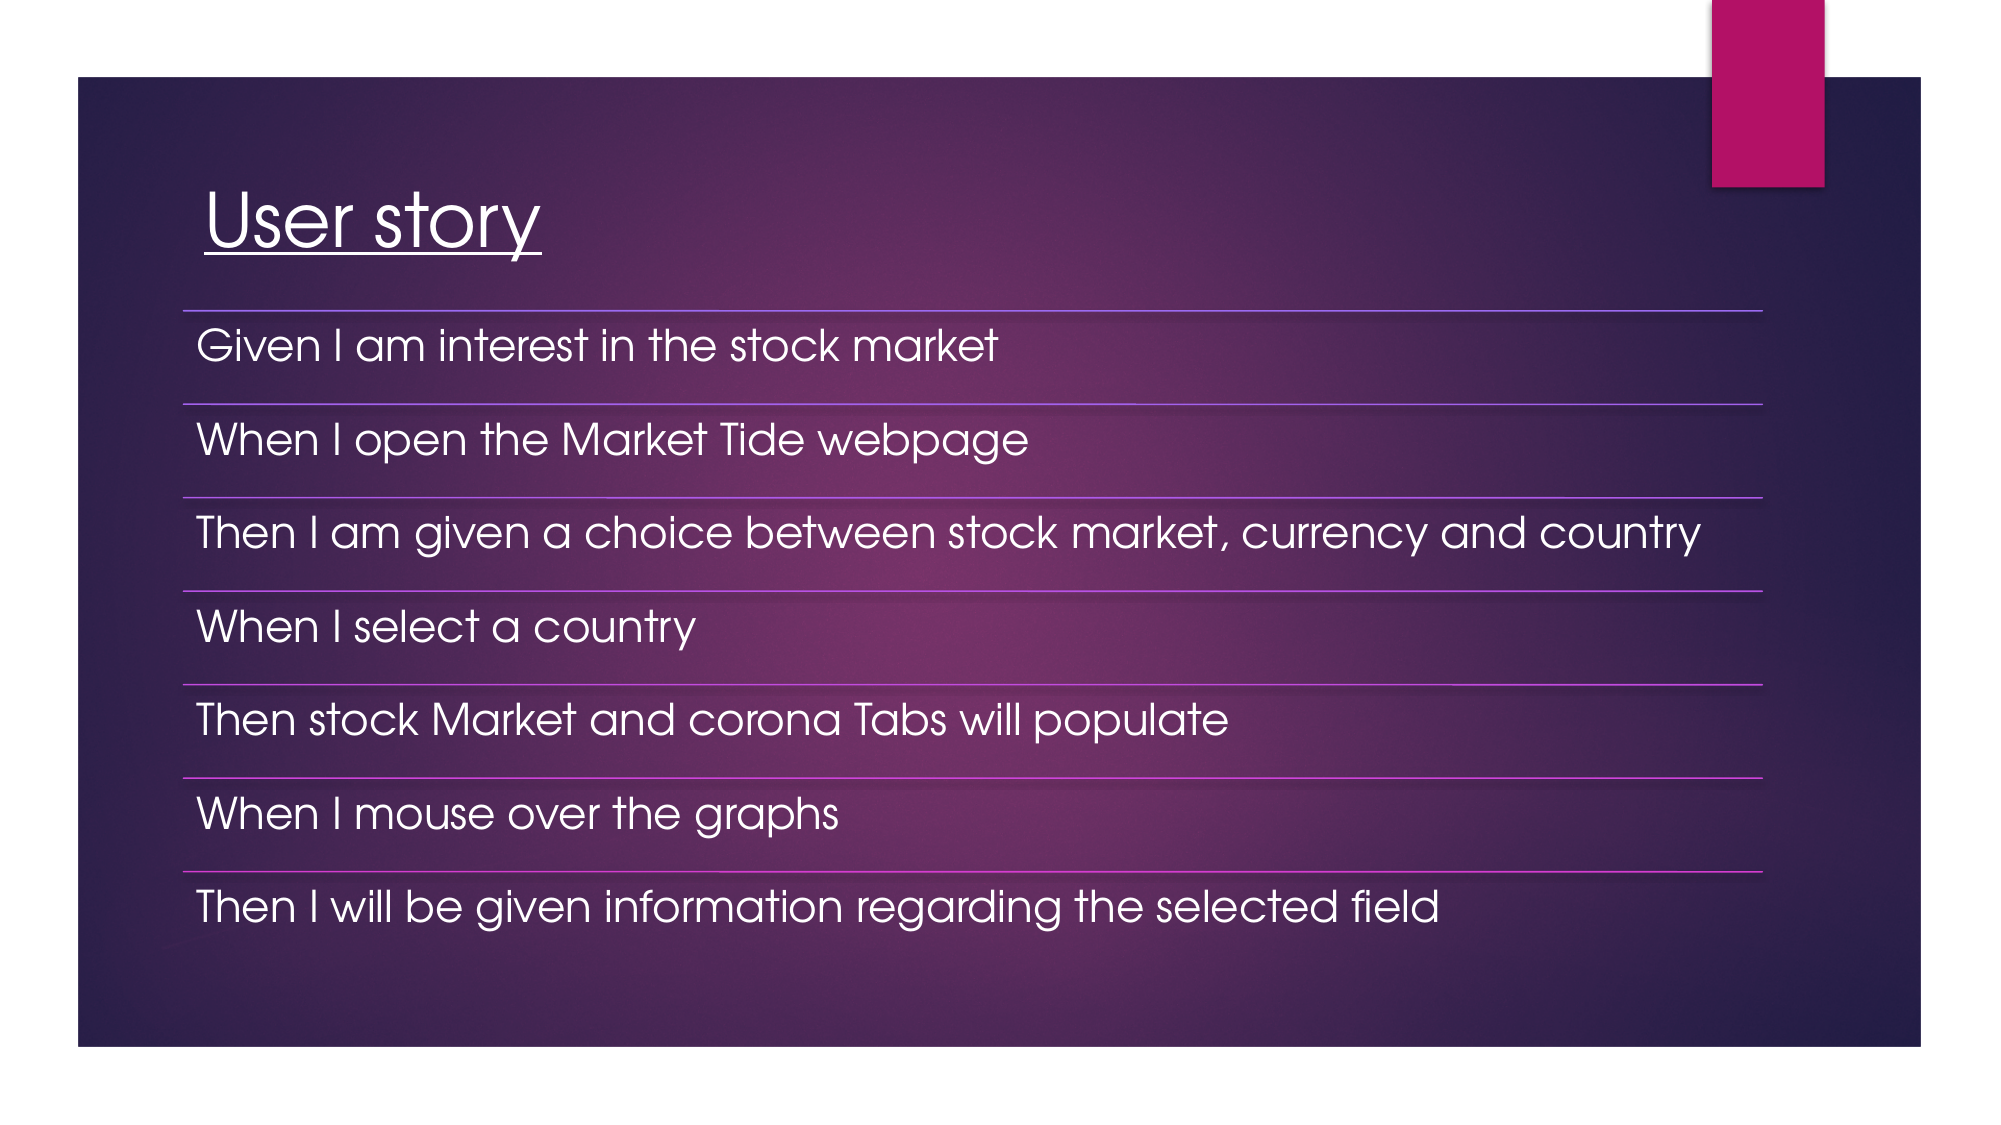

# User story
Given I am interest in the stock market
When I open the Market Tide webpage
Then I am given a choice between stock market, currency and country
When I select a country
Then stock Market and corona Tabs will populate
When I mouse over the graphs
Then I will be given information regarding the selected field